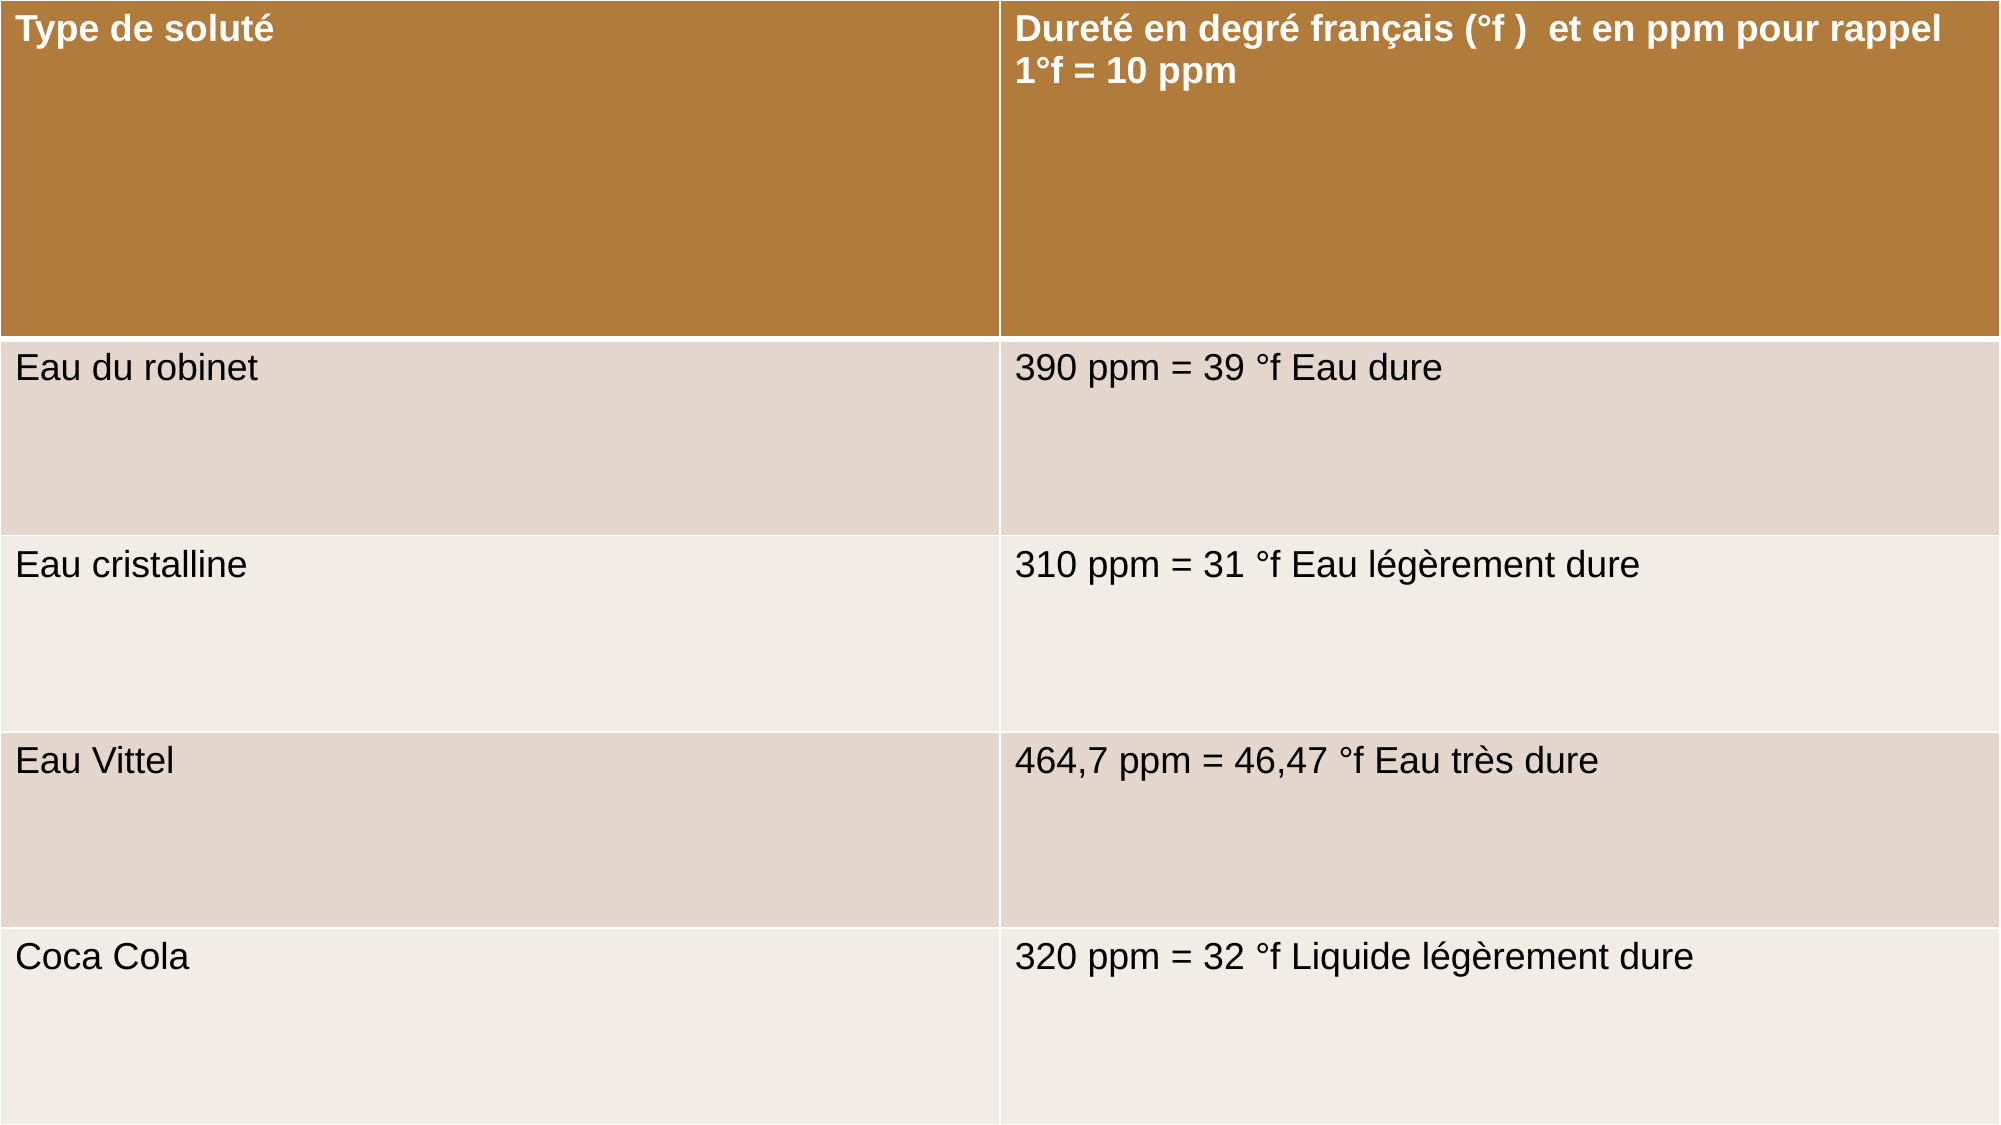

| Type de soluté | Dureté en degré français (°f ) et en ppm pour rappel 1°f = 10 ppm |
| --- | --- |
| Eau du robinet | 390 ppm = 39 °f Eau dure |
| Eau cristalline | 310 ppm = 31 °f Eau légèrement dure |
| Eau Vittel | 464,7 ppm = 46,47 °f Eau très dure |
| Coca Cola | 320 ppm = 32 °f Liquide légèrement dure |
#